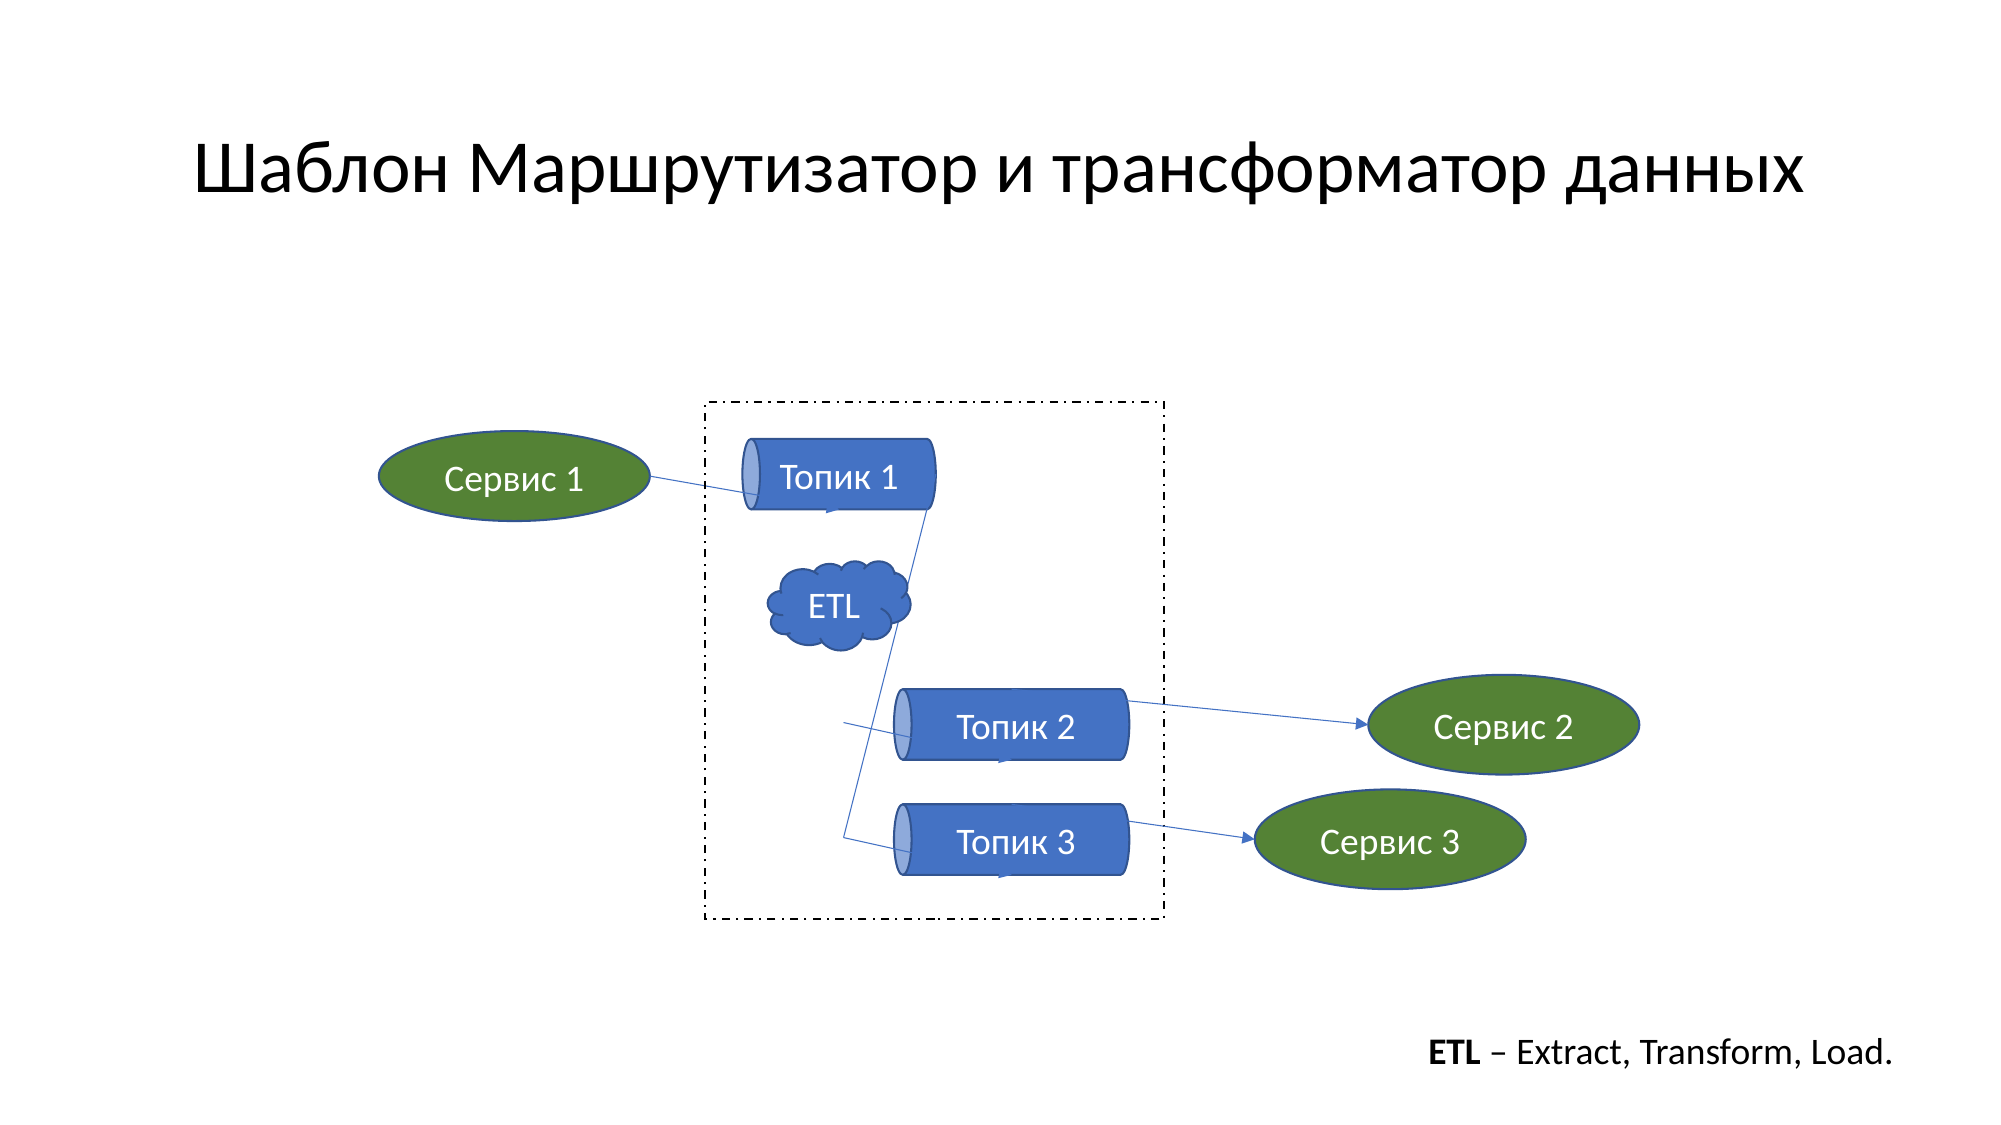

# Шаблон Маршрутизатор и трансформатор данных
Топик 1

Сервис 1
ETL
Топик 2
Сервис 2
Топик 3
Сервис 3
ETL – Extract, Transform, Load.